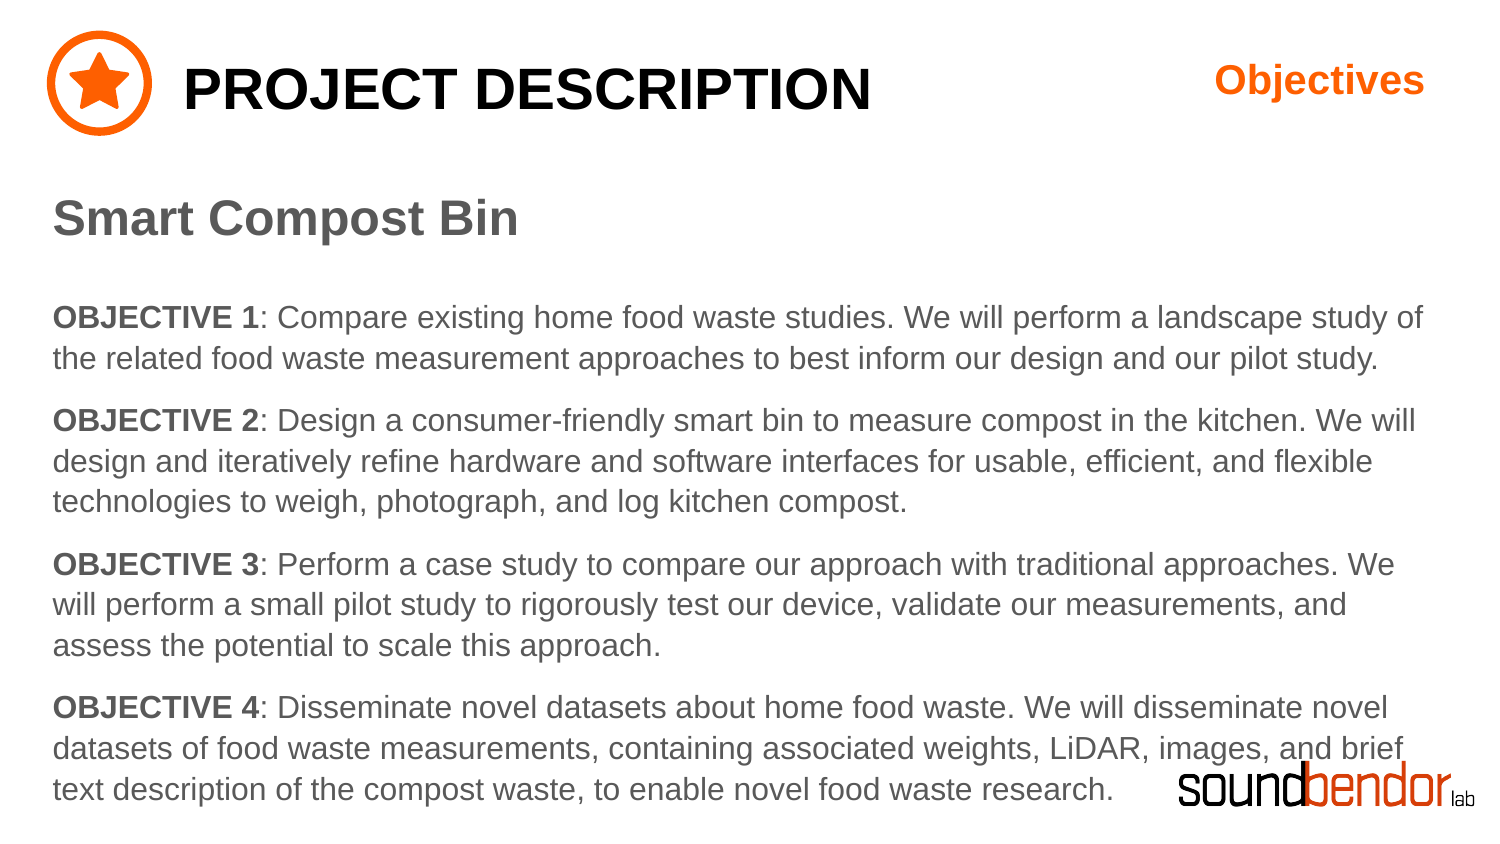

Objectives
Smart Compost Bin
OBJECTIVE 1: Compare existing home food waste studies. We will perform a landscape study of the related food waste measurement approaches to best inform our design and our pilot study.
OBJECTIVE 2: Design a consumer-friendly smart bin to measure compost in the kitchen. We will design and iteratively refine hardware and software interfaces for usable, efficient, and flexible technologies to weigh, photograph, and log kitchen compost.
OBJECTIVE 3: Perform a case study to compare our approach with traditional approaches. We will perform a small pilot study to rigorously test our device, validate our measurements, and assess the potential to scale this approach.
OBJECTIVE 4: Disseminate novel datasets about home food waste. We will disseminate novel datasets of food waste measurements, containing associated weights, LiDAR, images, and brief text description of the compost waste, to enable novel food waste research.